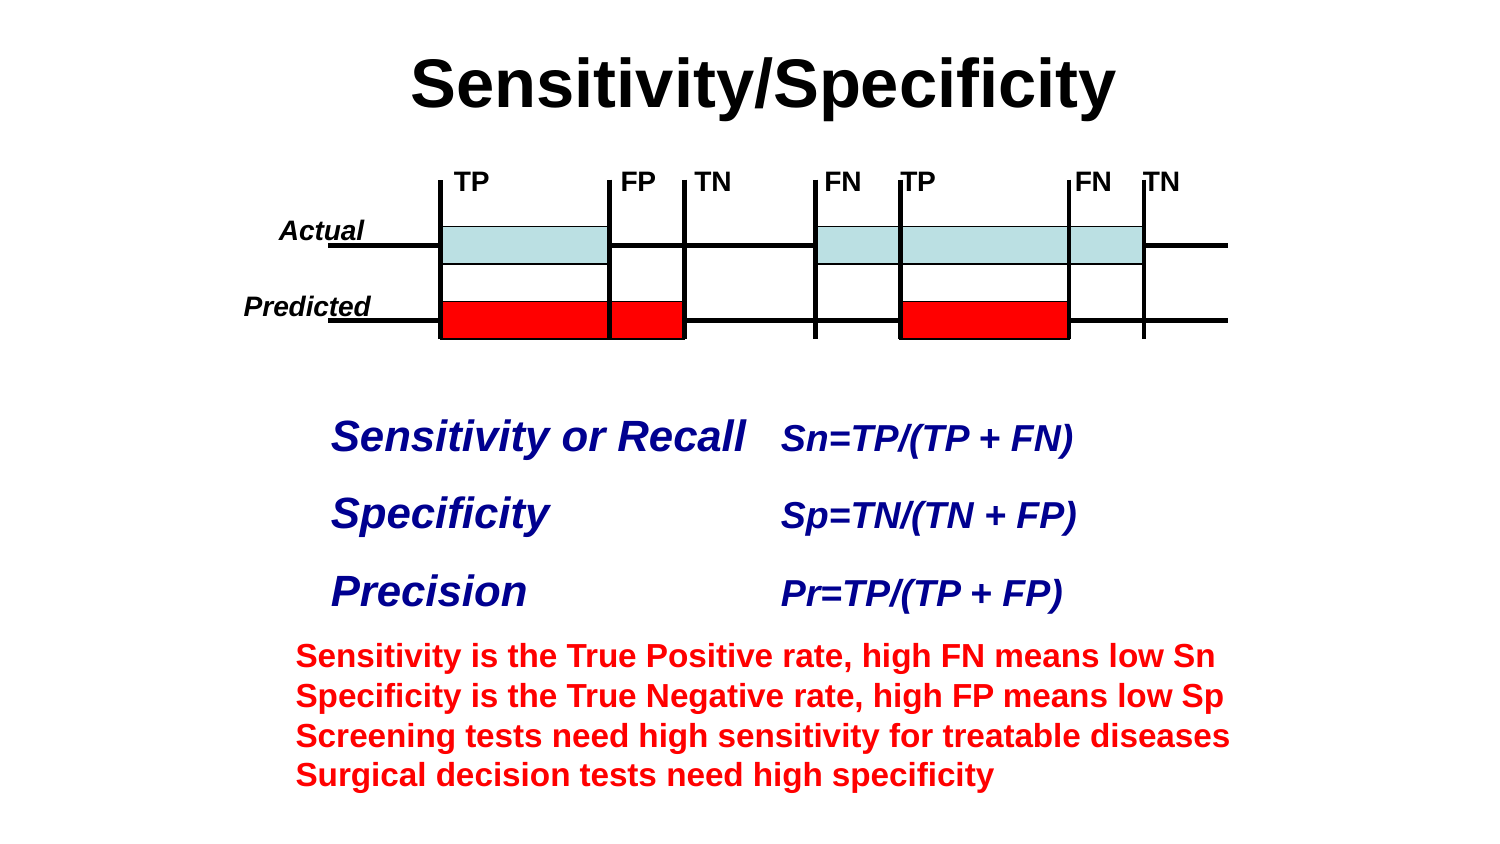

# Sensitivity/Specificity
TP                 FP     TN            FN     TP                  FN    TN
Actual

Predicted

Sensitivity or Recall	Sn=TP/(TP + FN)

Specificity		Sp=TN/(TN + FP)

Precision		Pr=TP/(TP + FP)
Sensitivity is the True Positive rate, high FN means low Sn
Specificity is the True Negative rate, high FP means low Sp
Screening tests need high sensitivity for treatable diseases
Surgical decision tests need high specificity